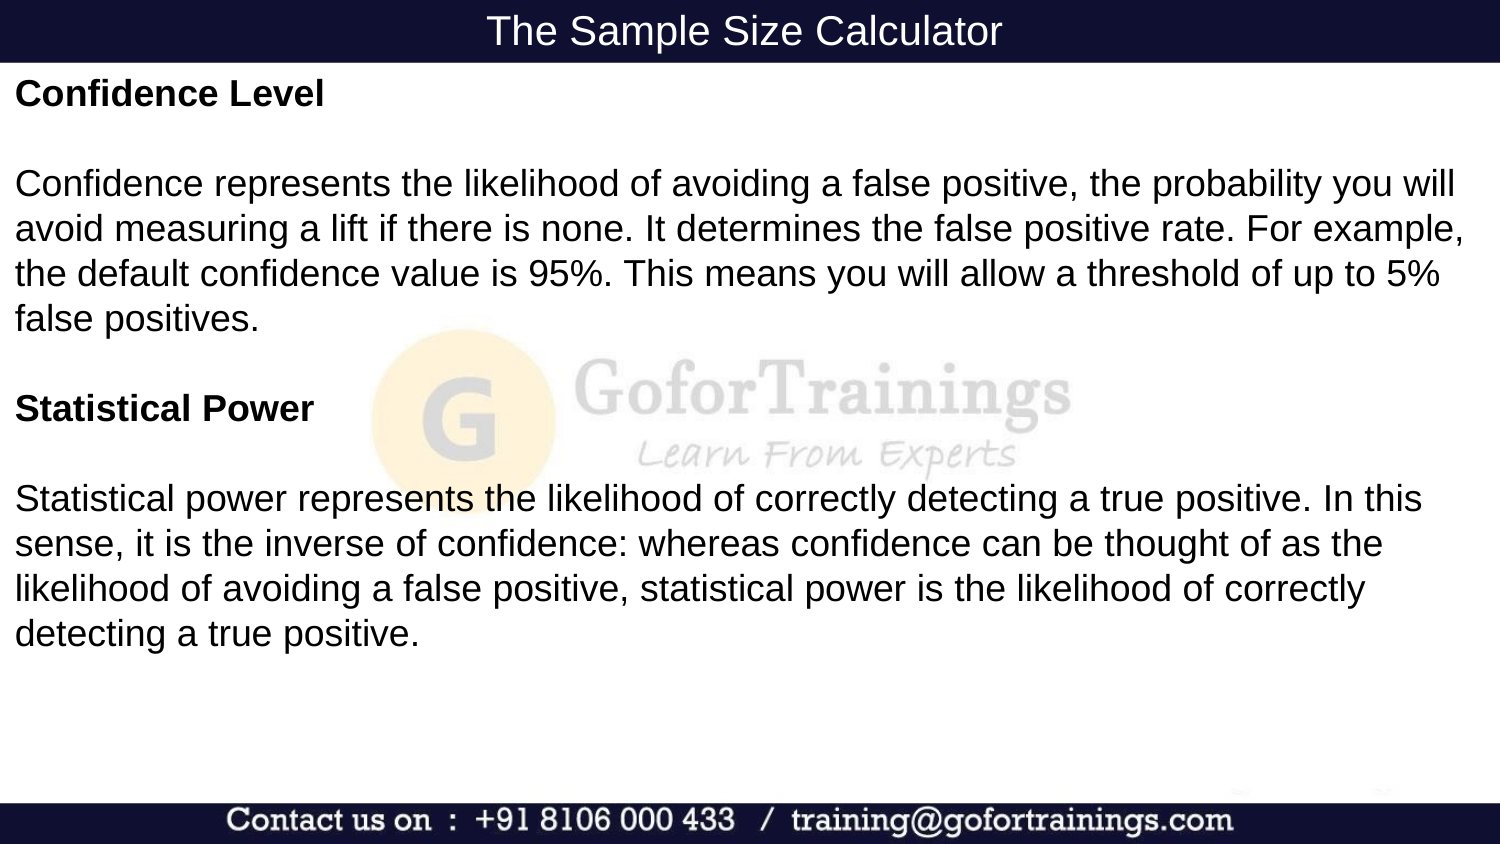

The Sample Size Calculator
Confidence Level

Confidence represents the likelihood of avoiding a false positive, the probability you will avoid measuring a lift if there is none. It determines the false positive rate. For example, the default confidence value is 95%. This means you will allow a threshold of up to 5% false positives.

Statistical Power

Statistical power represents the likelihood of correctly detecting a true positive. In this sense, it is the inverse of confidence: whereas confidence can be thought of as the likelihood of avoiding a false positive, statistical power is the likelihood of correctly detecting a true positive.